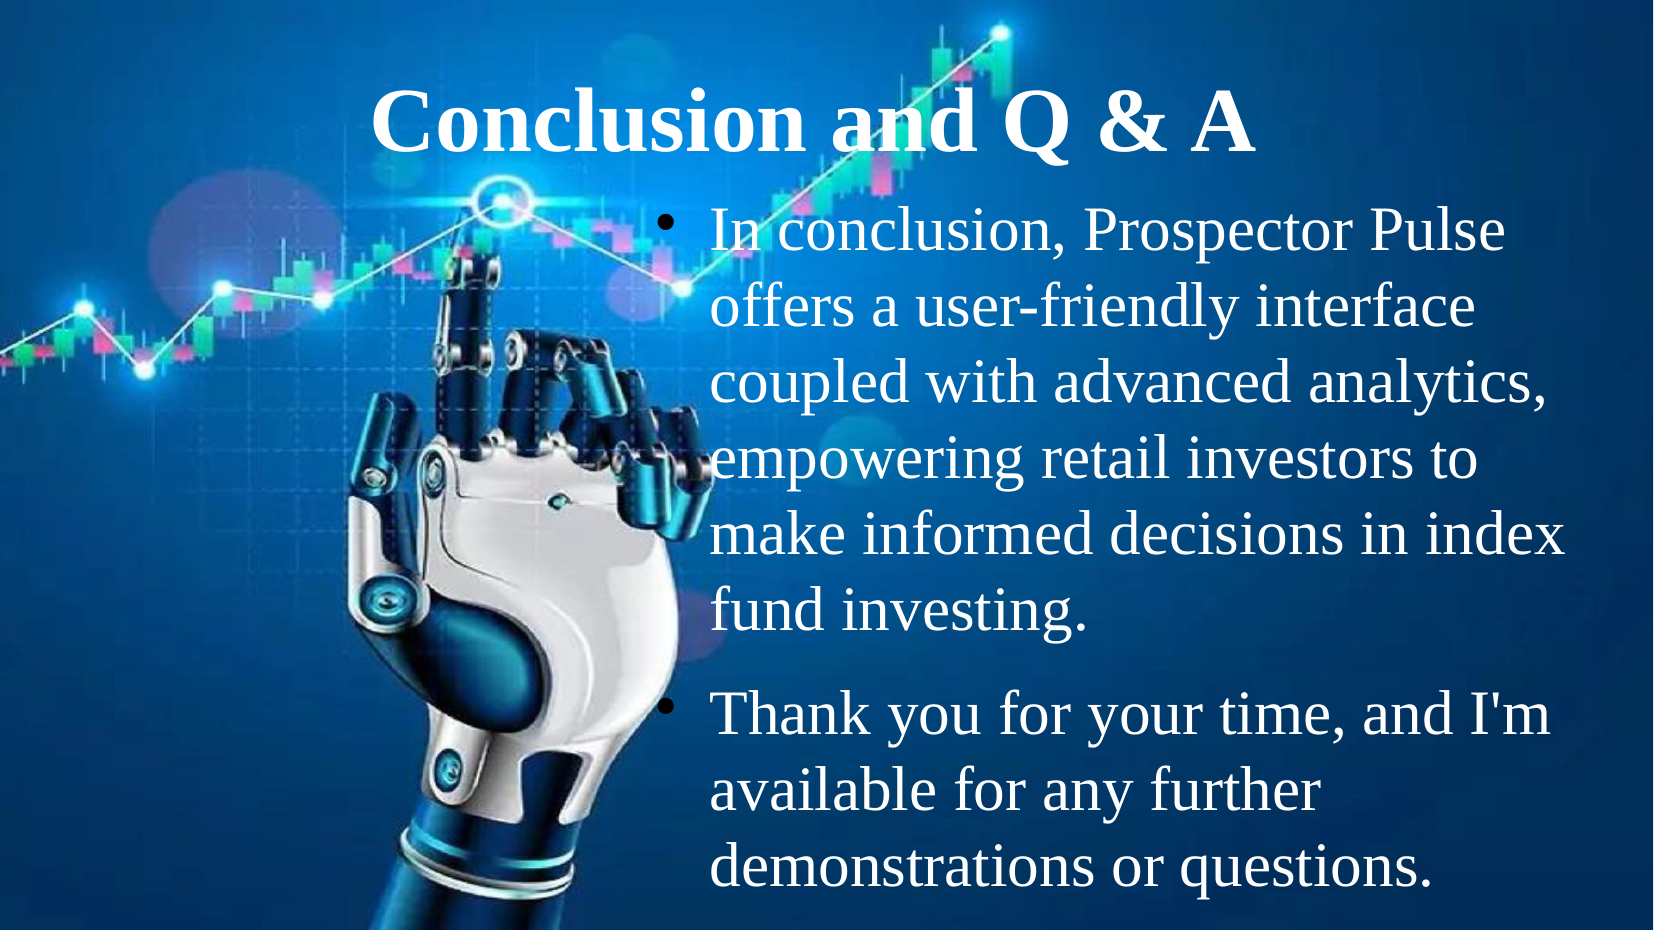

# Conclusion and Q & A
In conclusion, Prospector Pulse offers a user-friendly interface coupled with advanced analytics, empowering retail investors to make informed decisions in index fund investing.
Thank you for your time, and I'm available for any further demonstrations or questions.